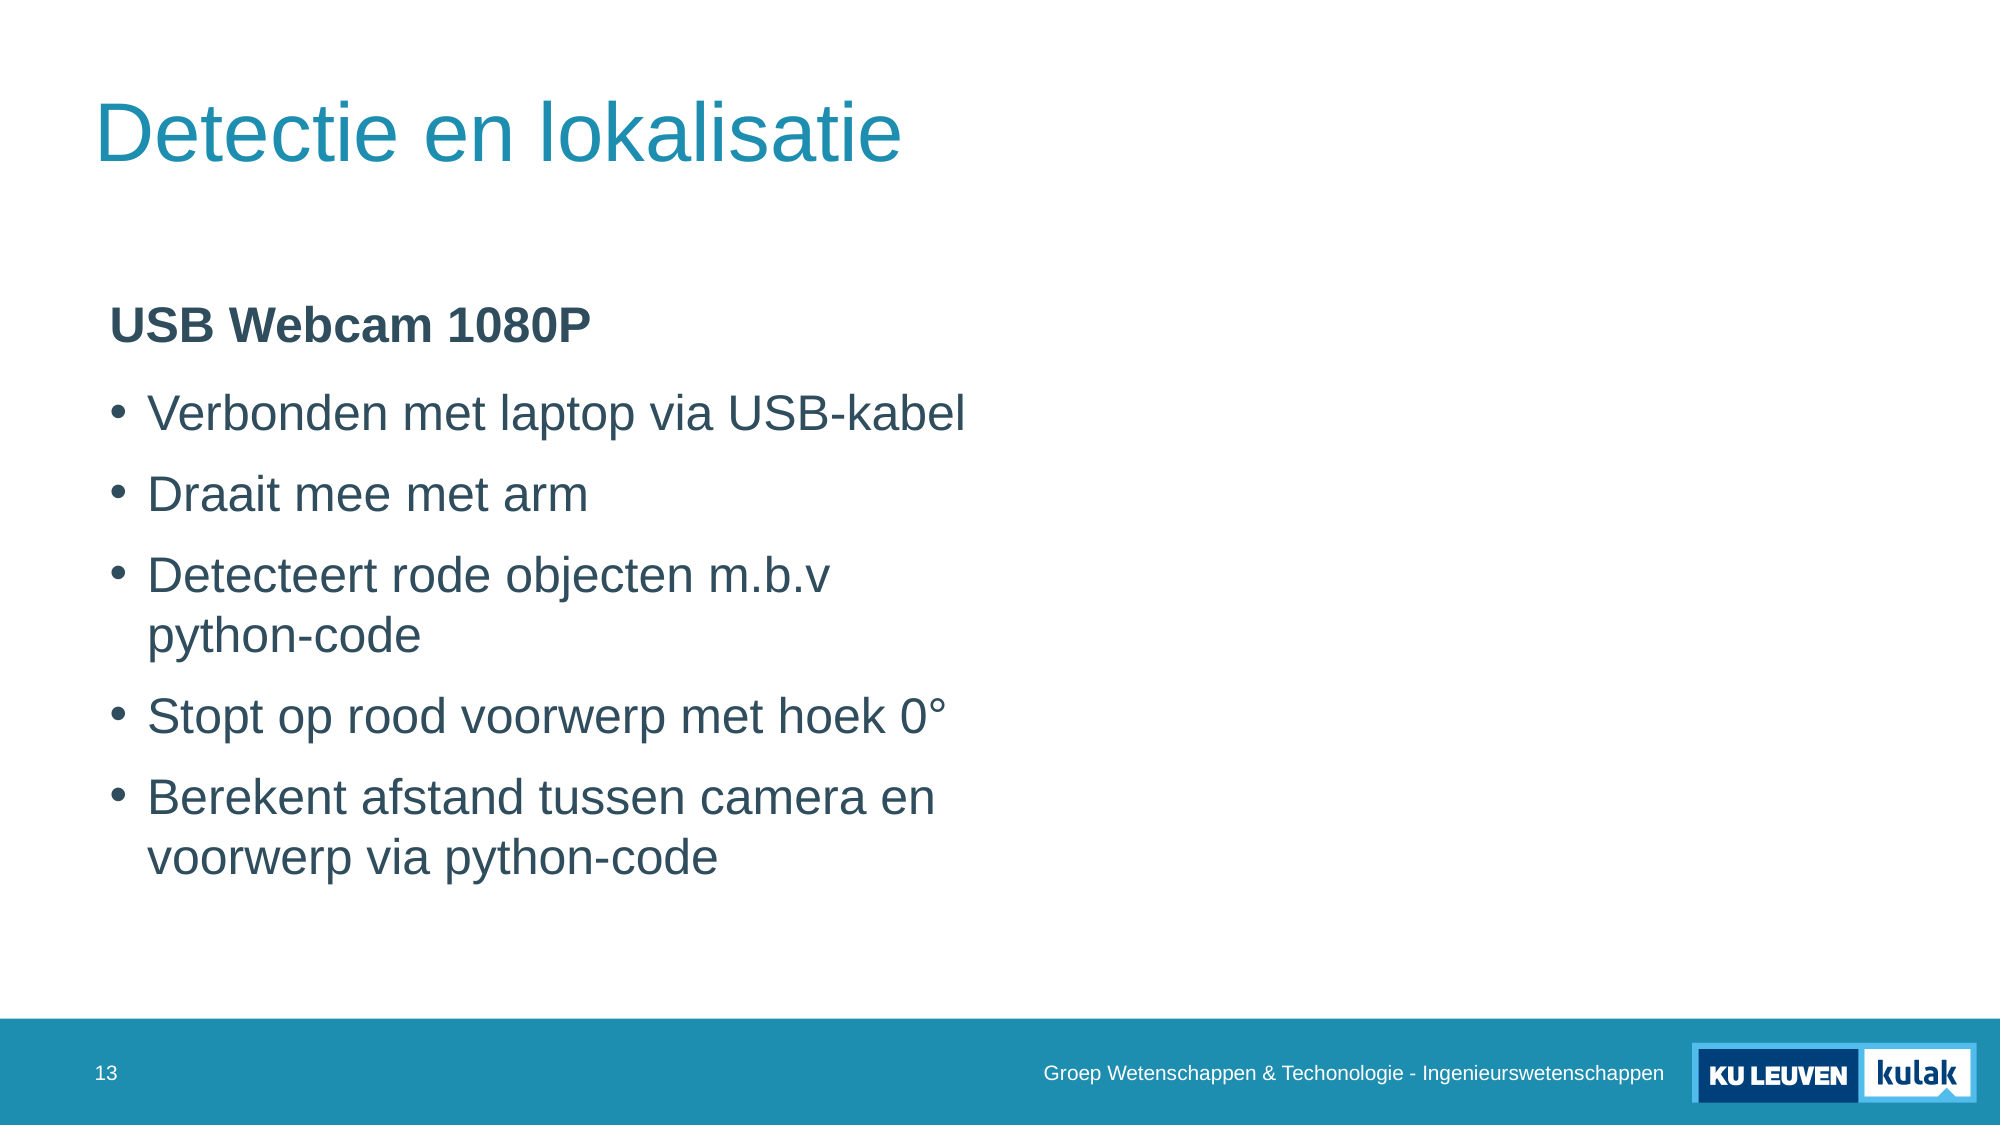

# Detectie en lokalisatie
USB Webcam 1080P
Verbonden met laptop via USB-kabel
Draait mee met arm
Detecteert rode objecten m.b.v python-code
Stopt op rood voorwerp met hoek 0°
Berekent afstand tussen camera en voorwerp via python-code

Groep Wetenschappen & Techonologie - Ingenieurswetenschappen
13